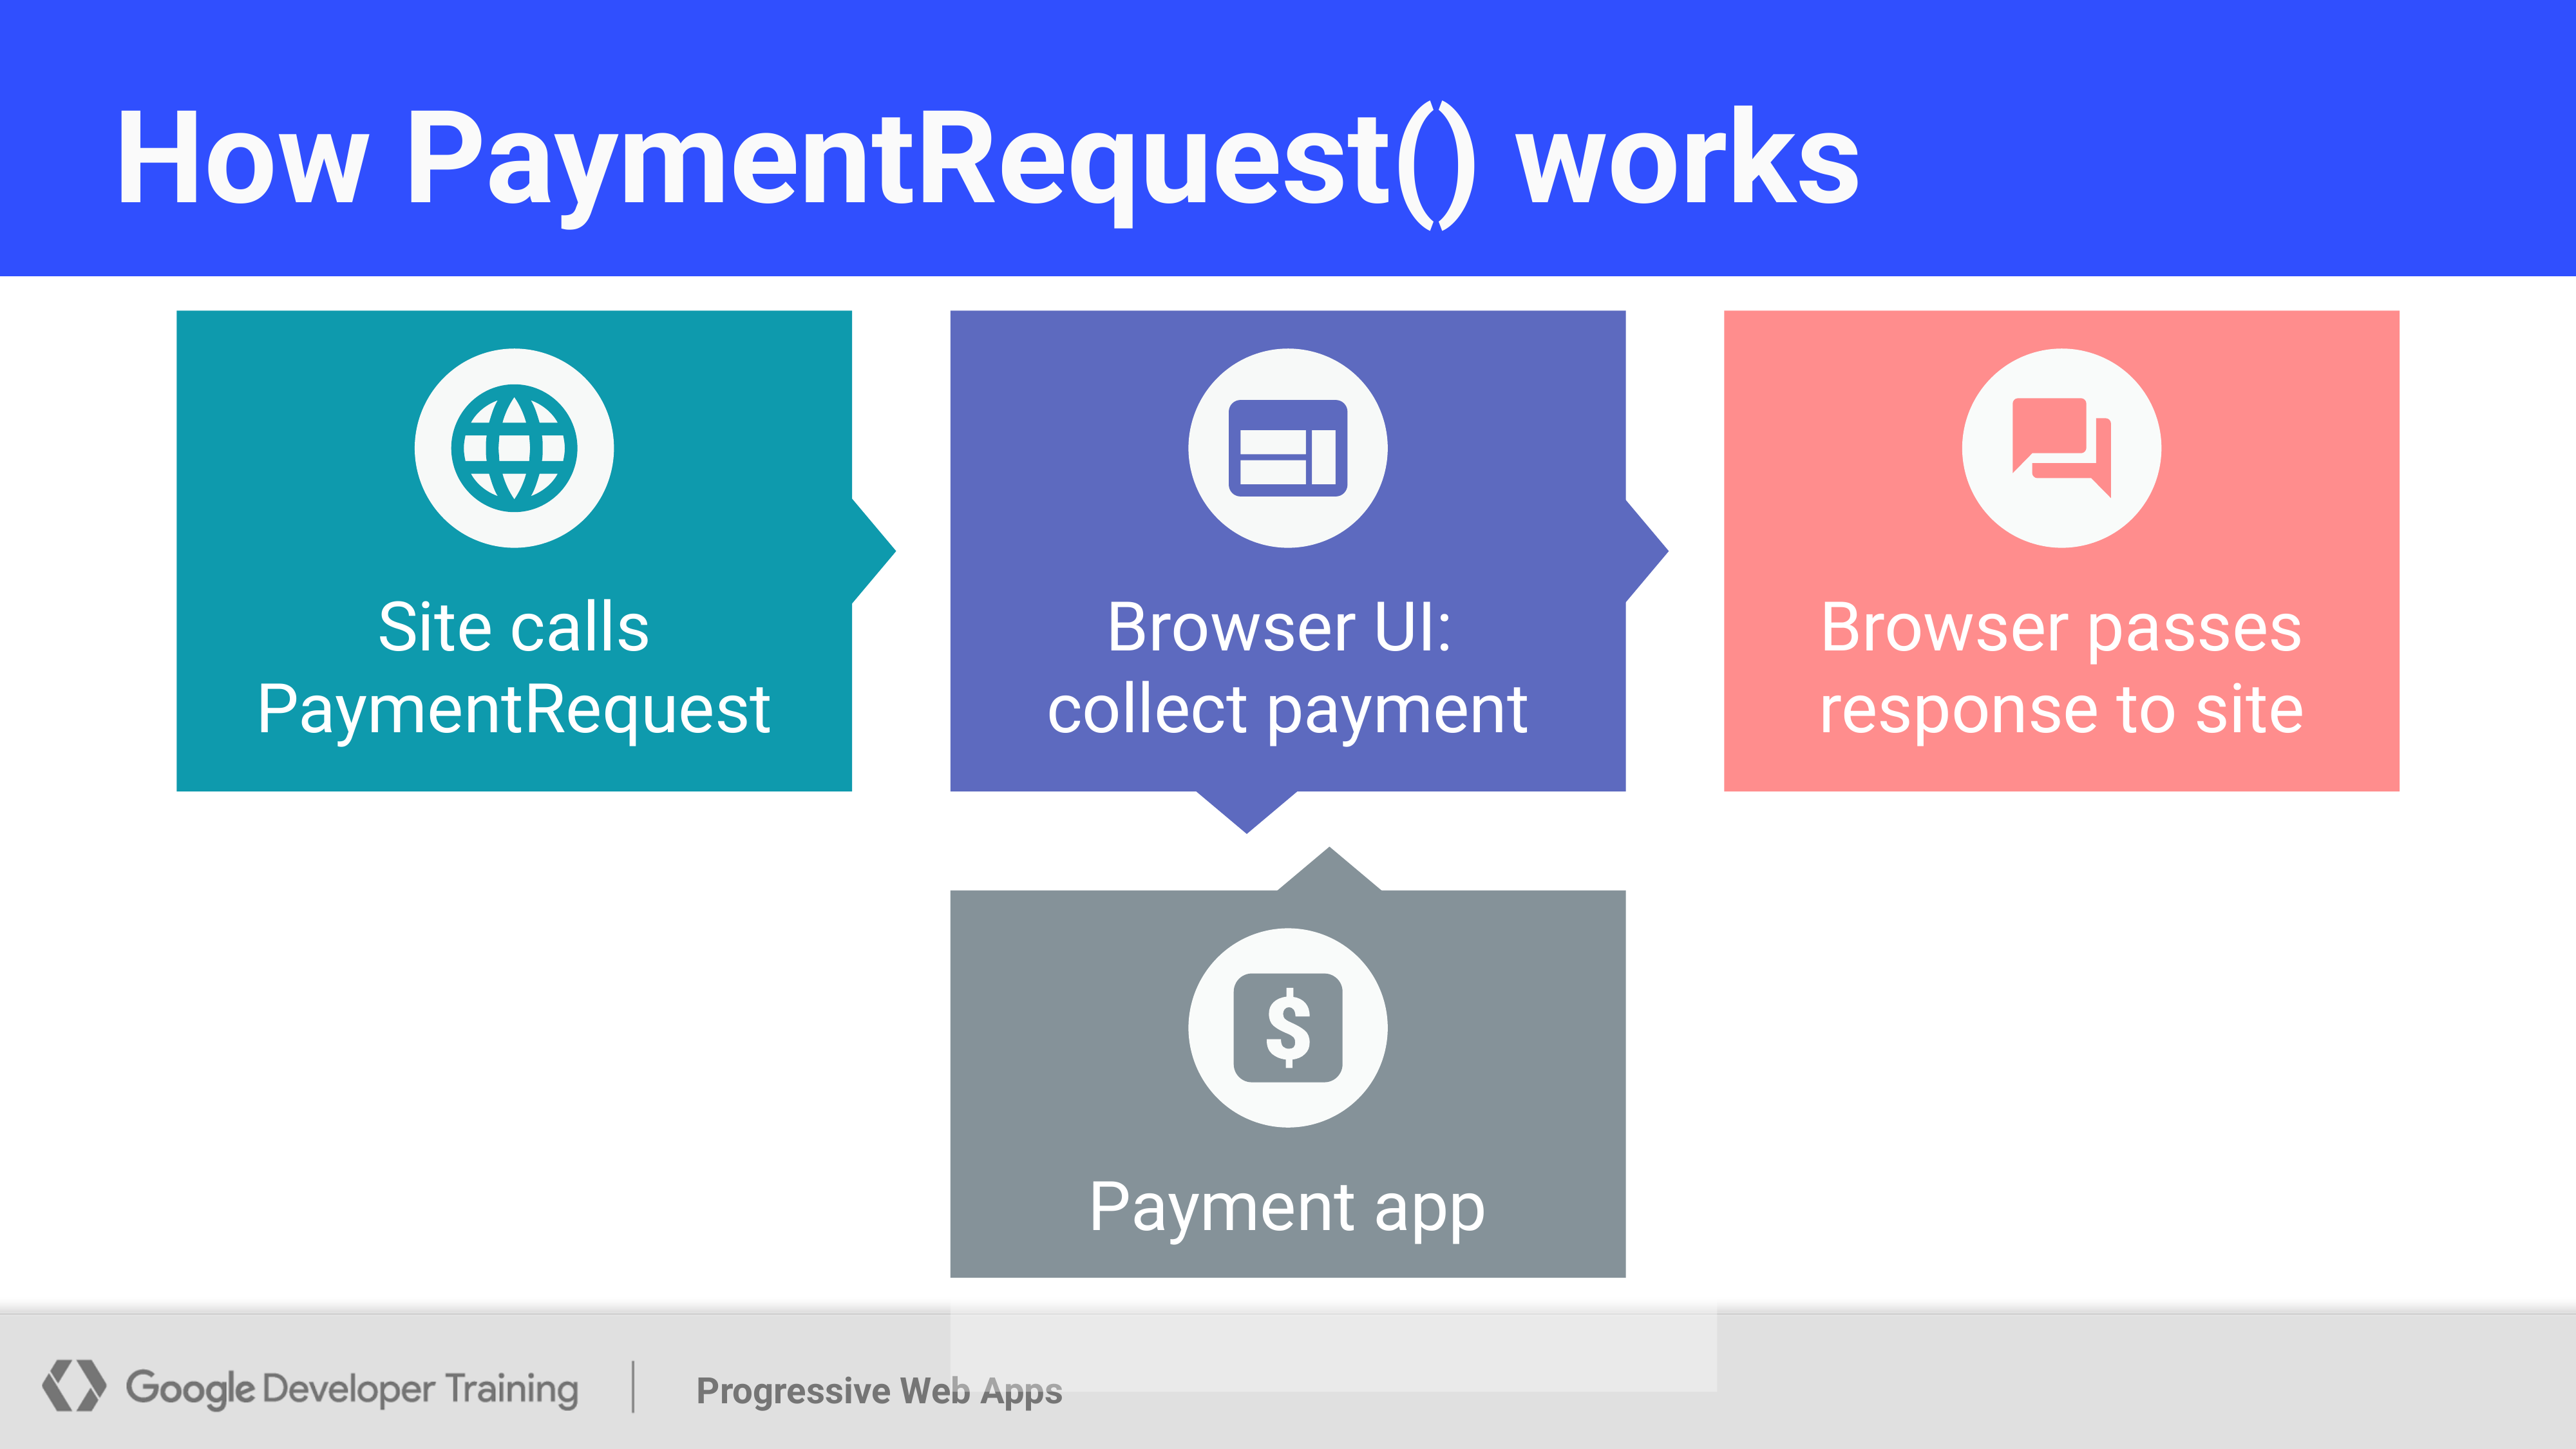

# How PaymentRequest() works

Site calls PaymentRequest

Browser UI:
collect payment

Browser passes response to site

Payment app